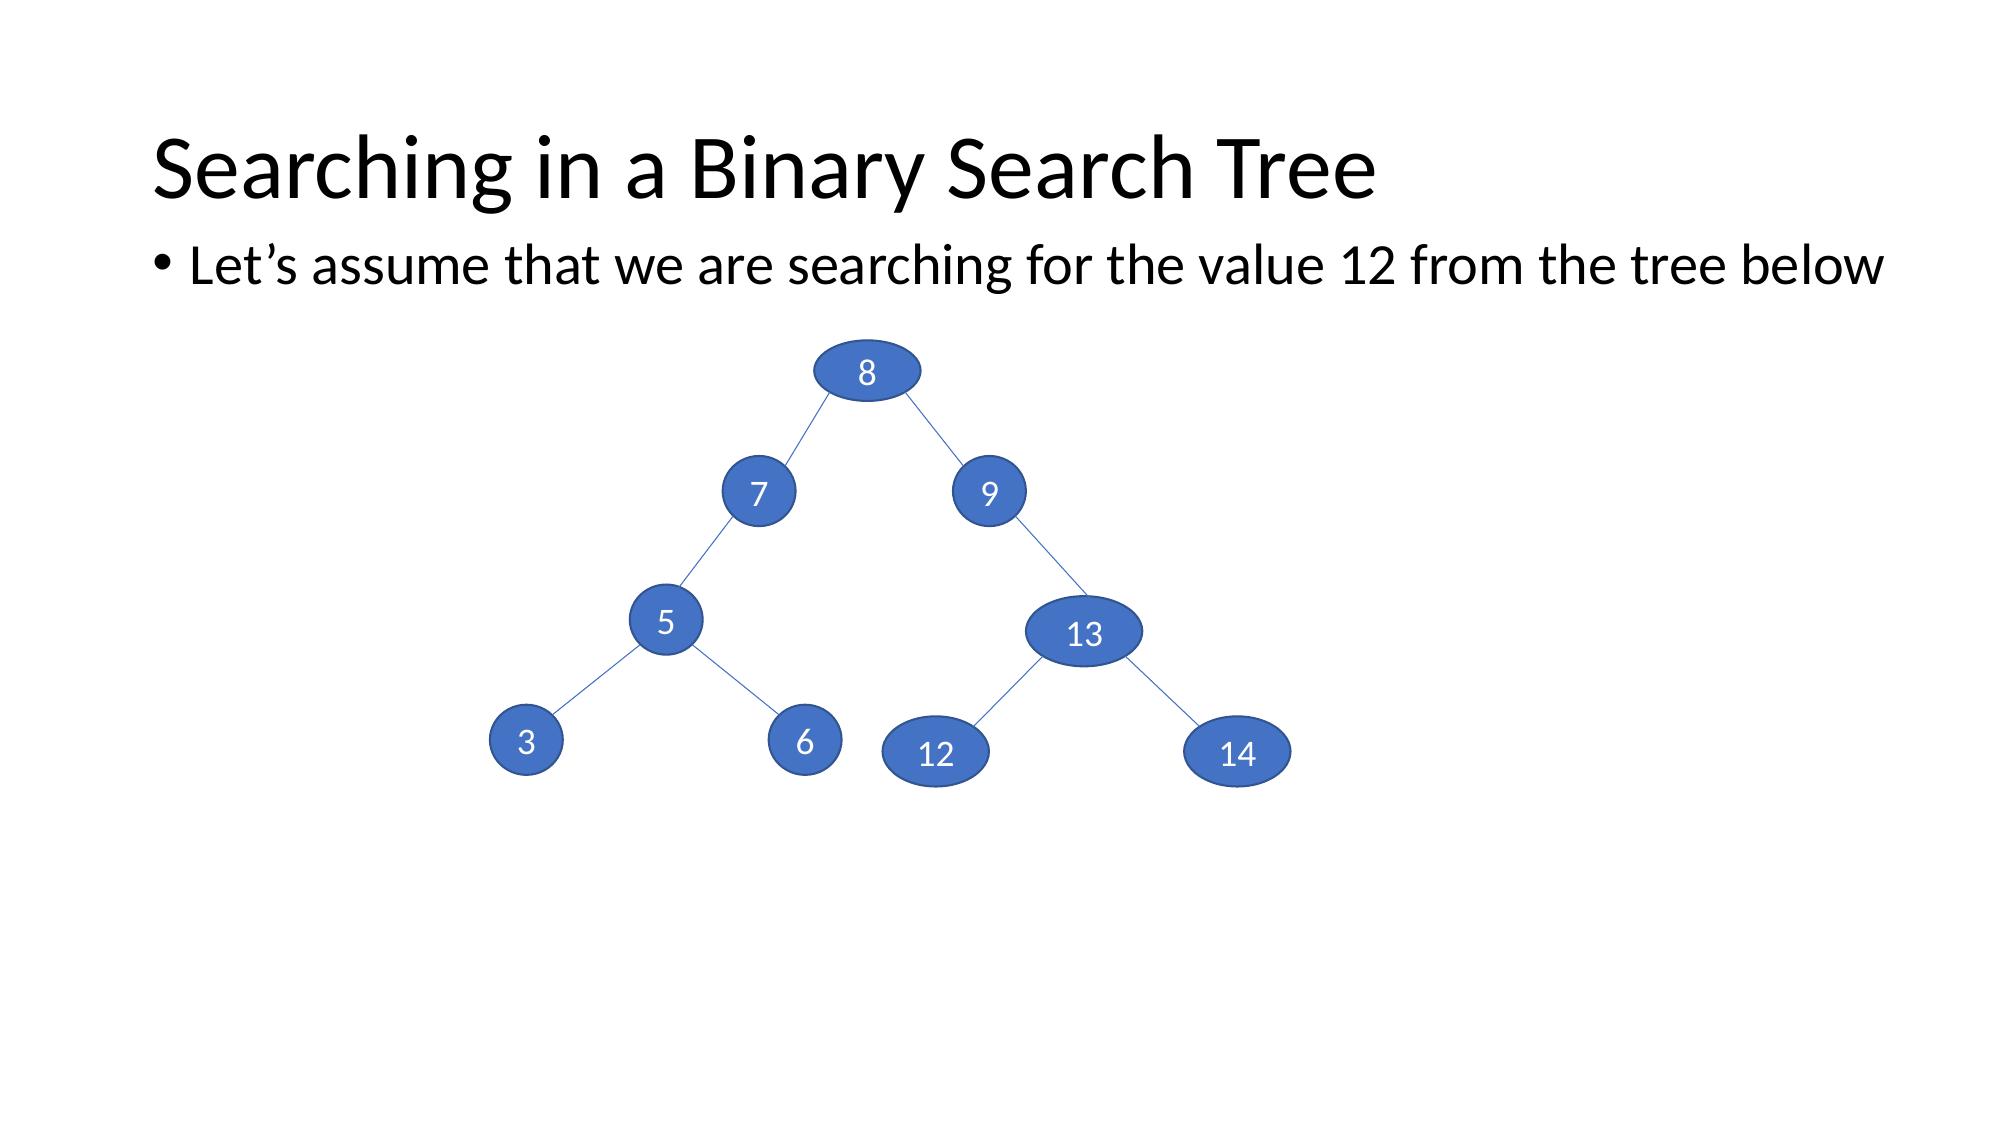

# Searching in a Binary Search Tree
Let’s assume that we are searching for the value 12 from the tree below

8
7
9
5
13
6
3
14
12